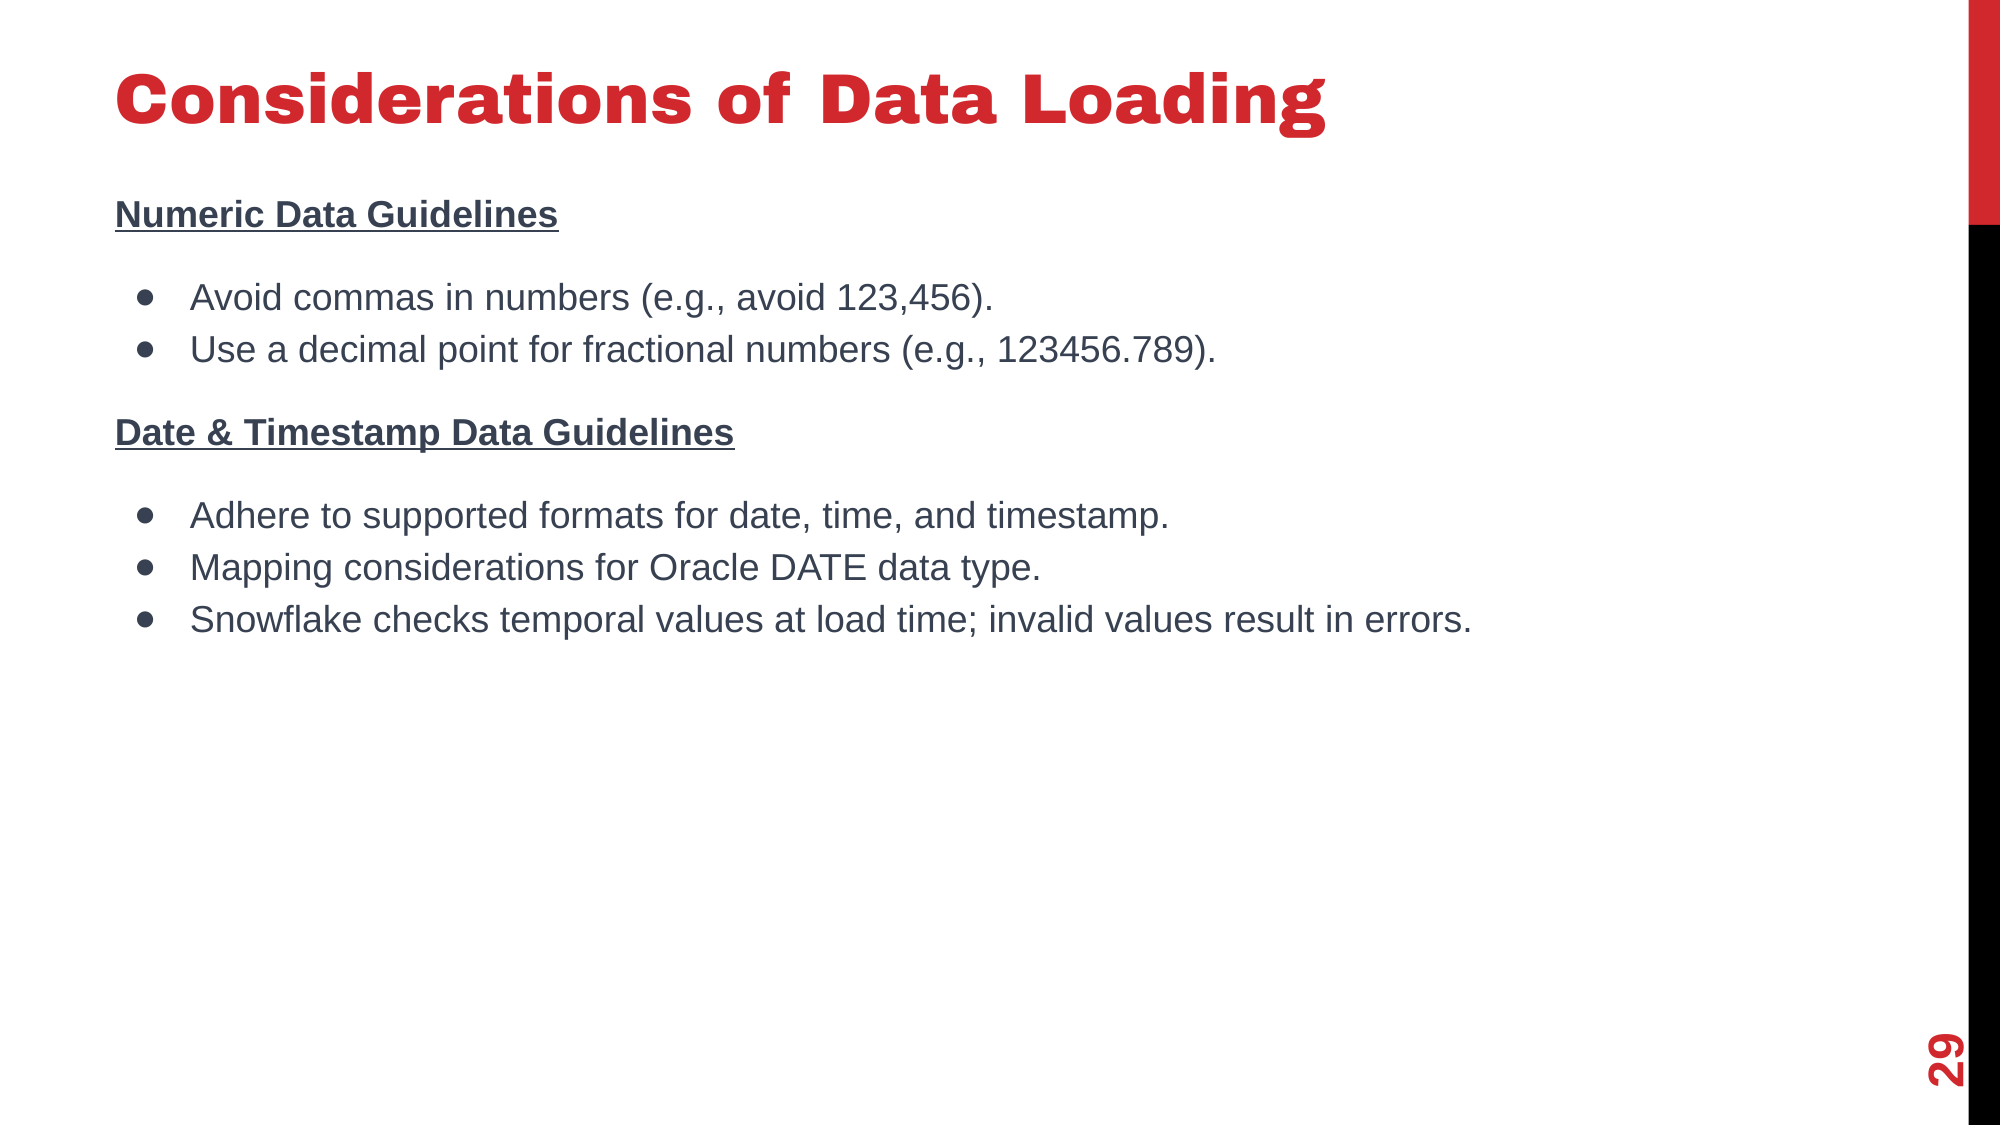

# Considerations of Data Loading
Numeric Data Guidelines
Avoid commas in numbers (e.g., avoid 123,456).
Use a decimal point for fractional numbers (e.g., 123456.789).
Date & Timestamp Data Guidelines
Adhere to supported formats for date, time, and timestamp.
Mapping considerations for Oracle DATE data type.
Snowflake checks temporal values at load time; invalid values result in errors.

29